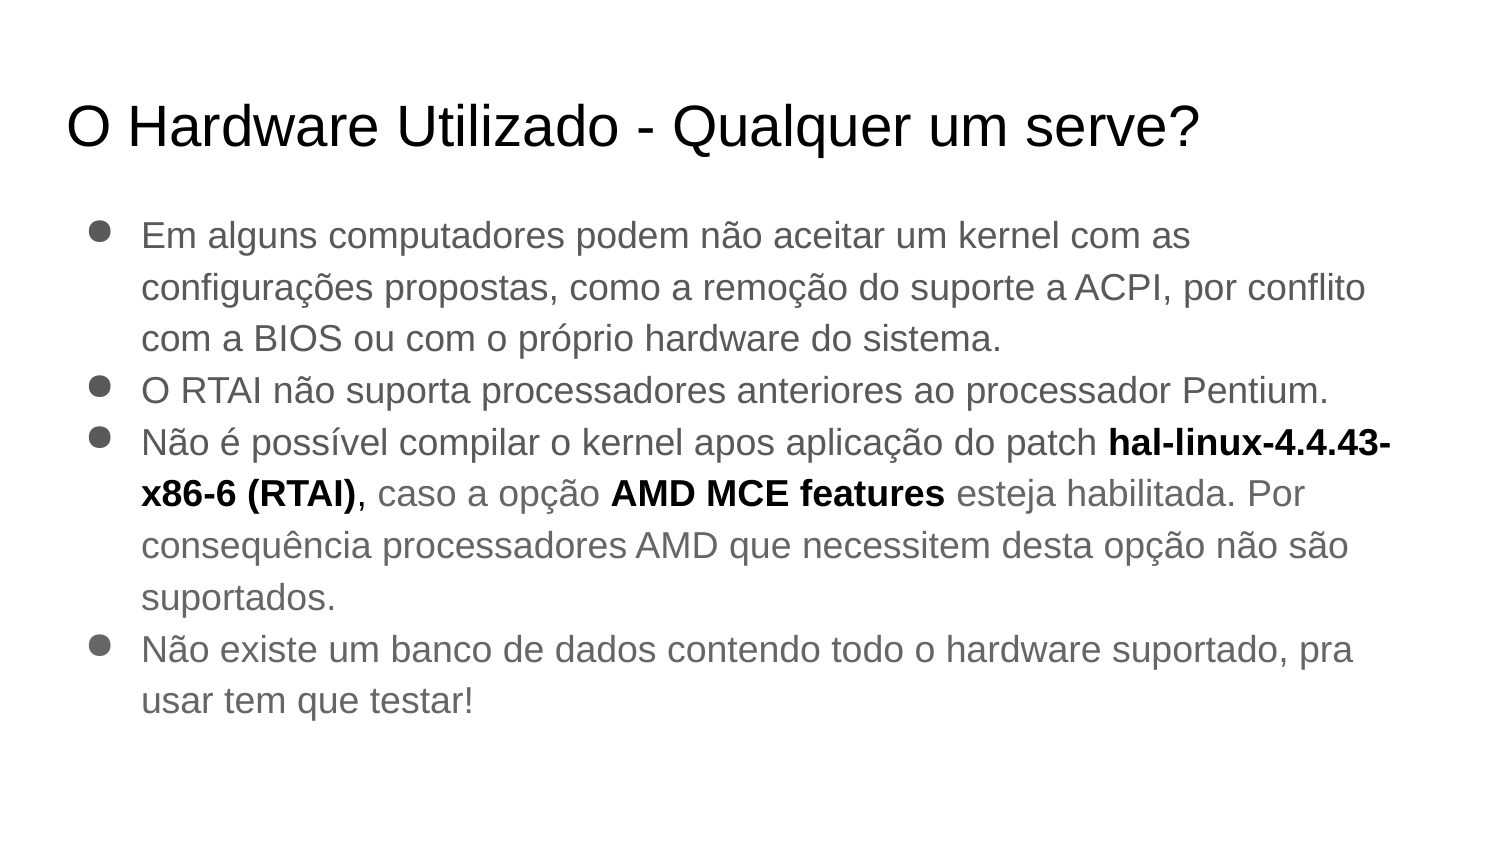

# O Hardware Utilizado - Qualquer um serve?
Em alguns computadores podem não aceitar um kernel com as configurações propostas, como a remoção do suporte a ACPI, por conflito com a BIOS ou com o próprio hardware do sistema.
O RTAI não suporta processadores anteriores ao processador Pentium.
Não é possível compilar o kernel apos aplicação do patch hal-linux-4.4.43-x86-6 (RTAI), caso a opção AMD MCE features esteja habilitada. Por consequência processadores AMD que necessitem desta opção não são suportados.
Não existe um banco de dados contendo todo o hardware suportado, pra usar tem que testar!